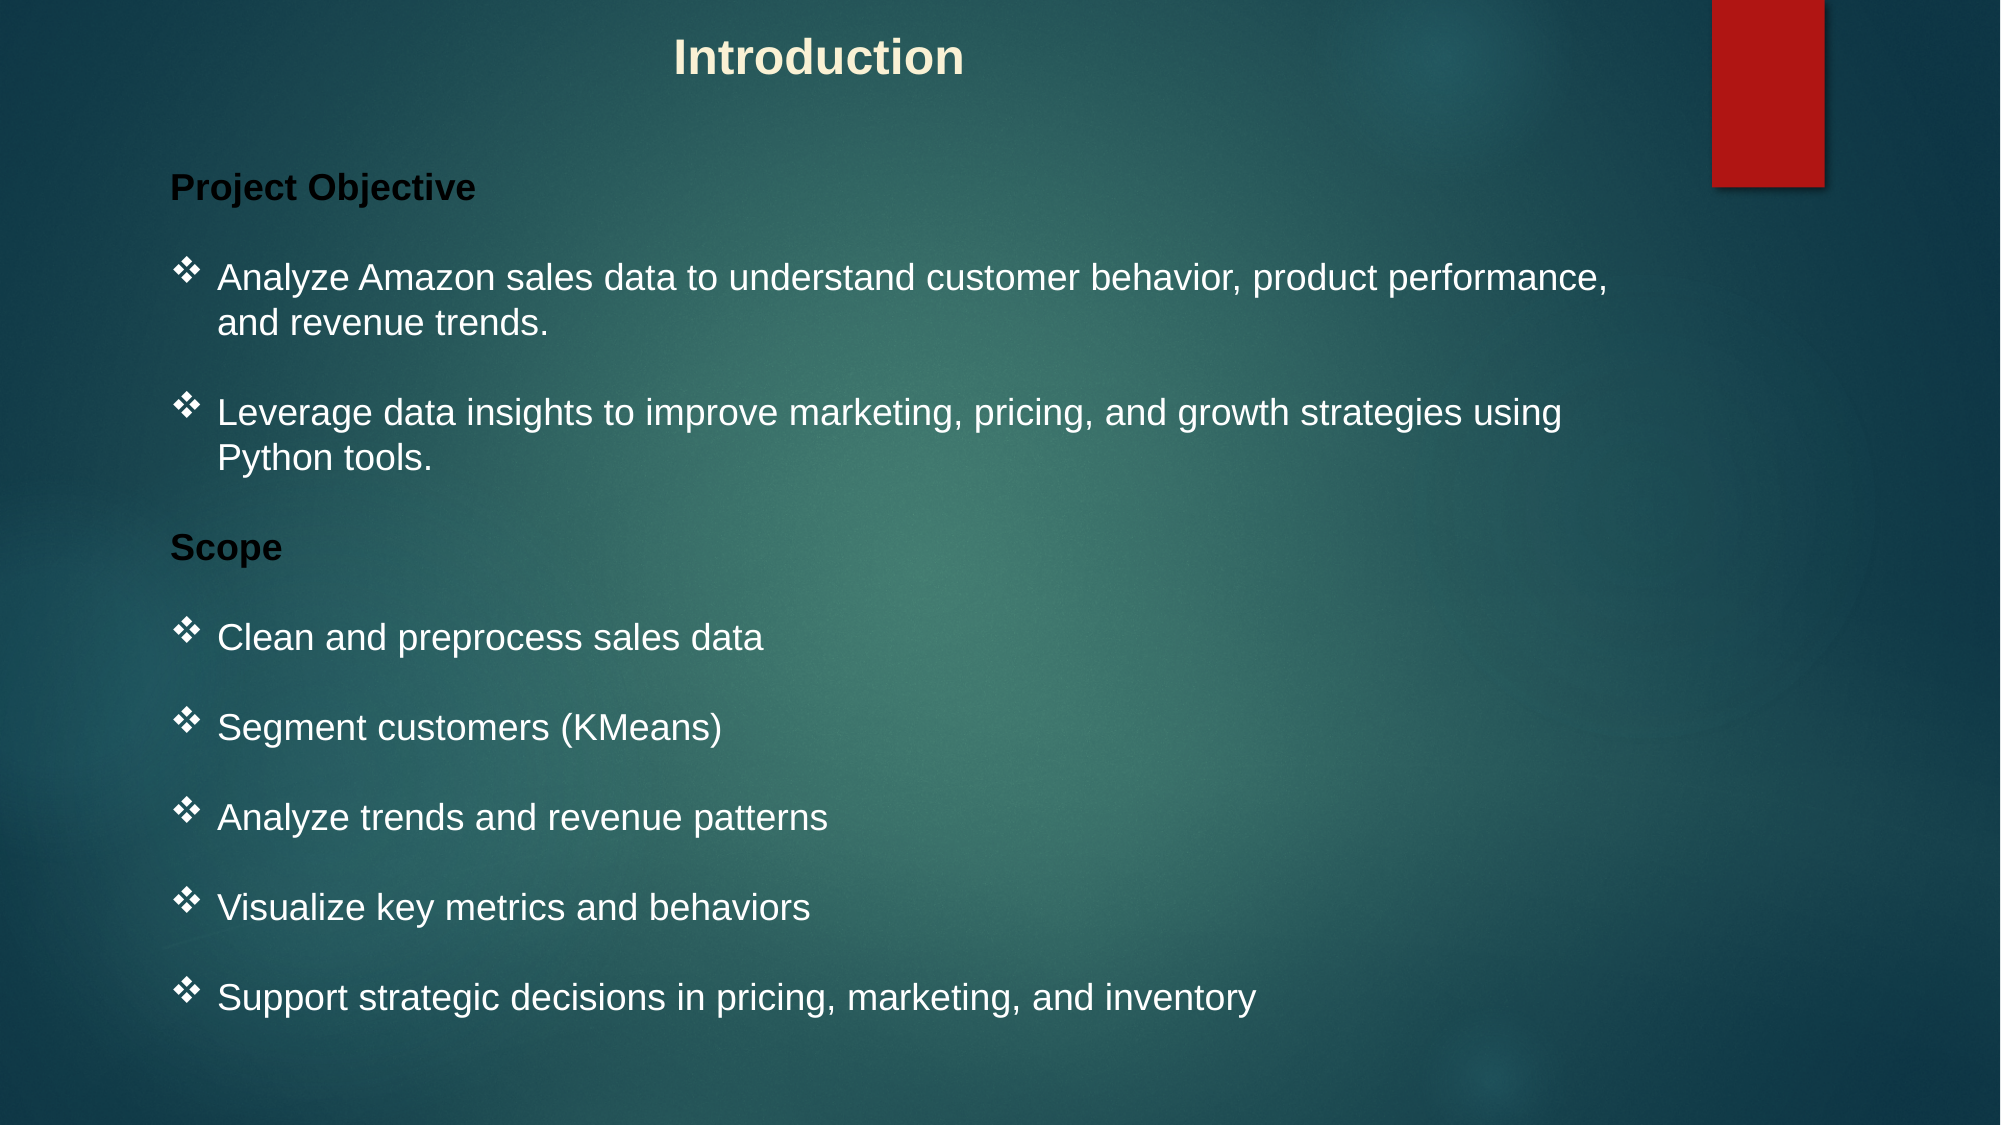

Introduction
Project Objective

Analyze Amazon sales data to understand customer behavior, product performance, and revenue trends.

Leverage data insights to improve marketing, pricing, and growth strategies using Python tools.

Scope

Clean and preprocess sales data

Segment customers (KMeans)

Analyze trends and revenue patterns

Visualize key metrics and behaviors

Support strategic decisions in pricing, marketing, and inventory